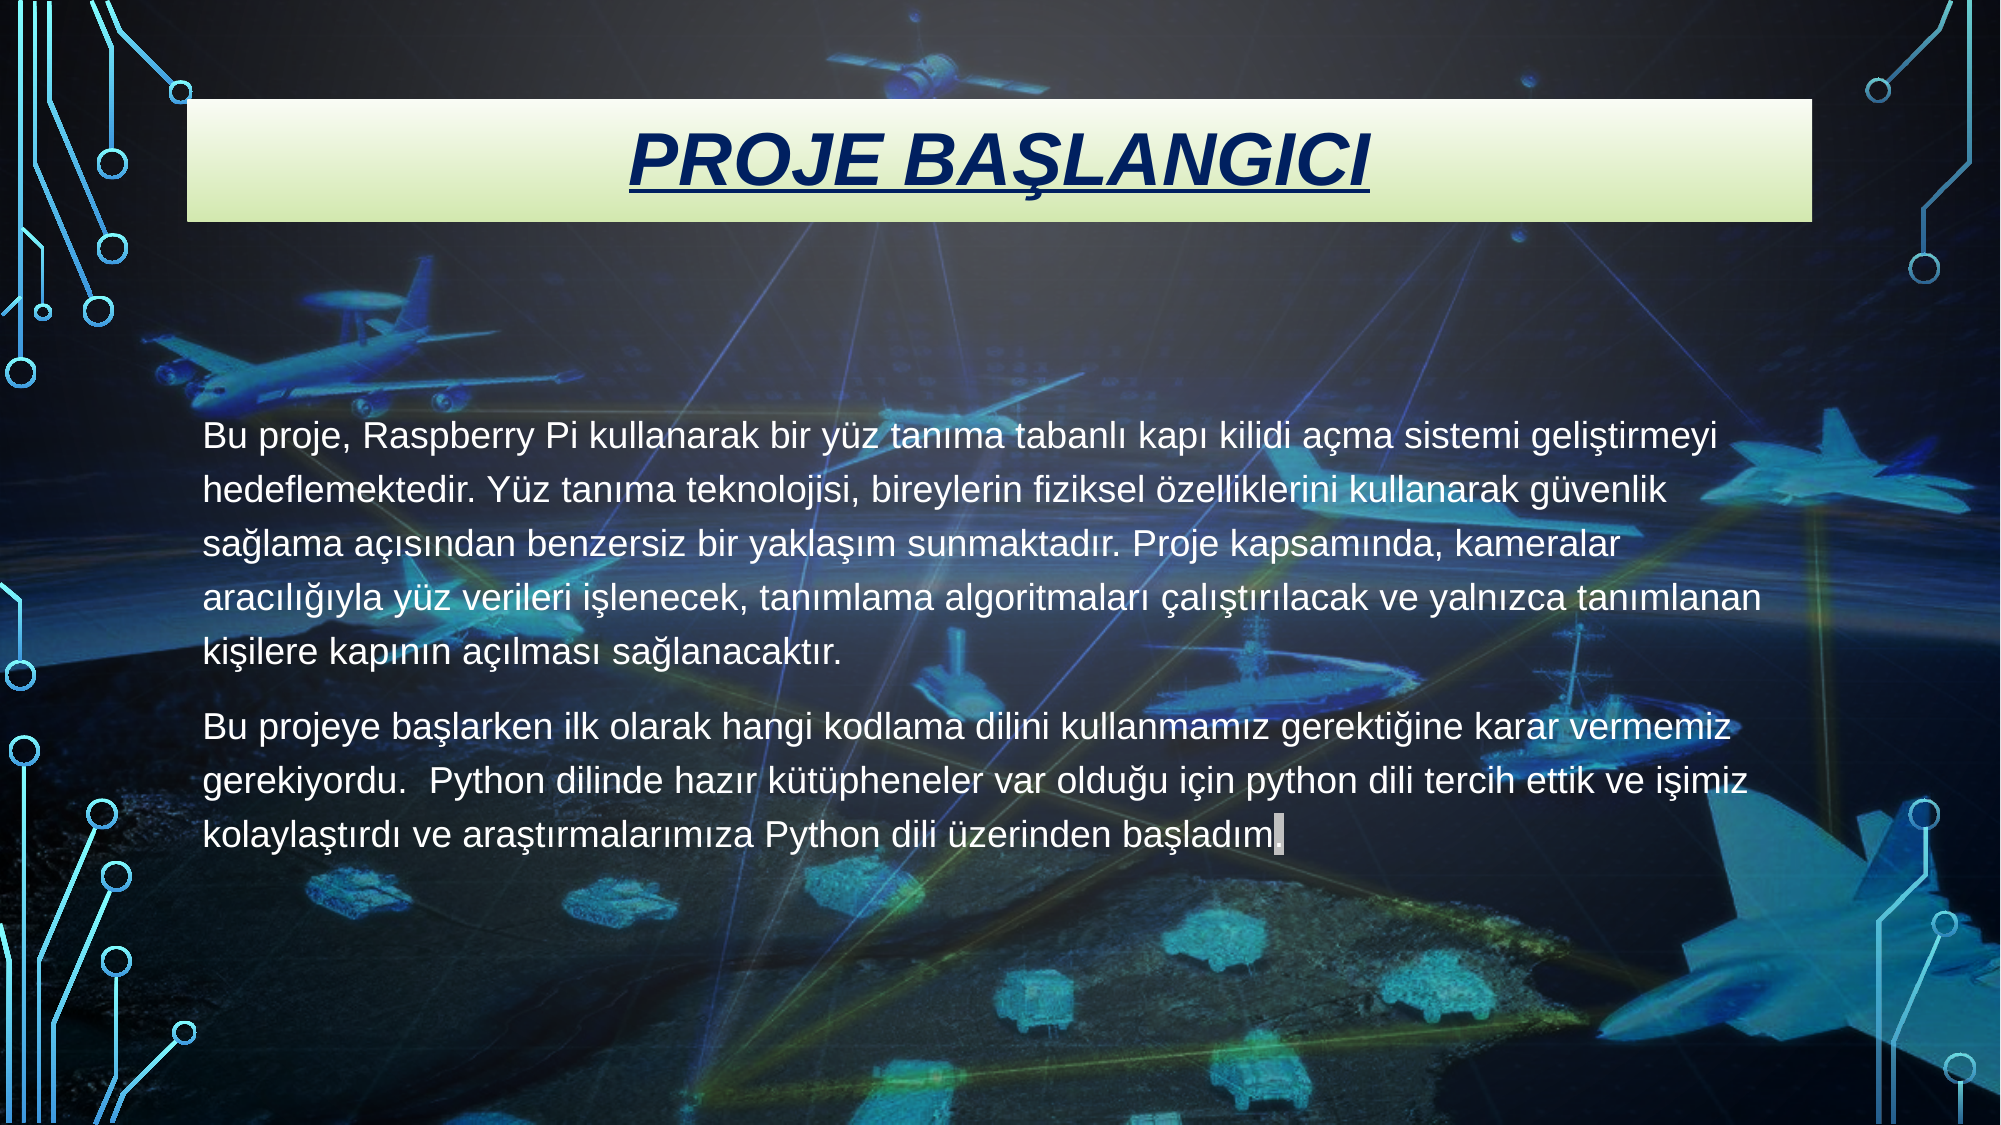

# PROJE BAŞLANGICI
Bu proje, Raspberry Pi kullanarak bir yüz tanıma tabanlı kapı kilidi açma sistemi geliştirmeyi hedeflemektedir. Yüz tanıma teknolojisi, bireylerin fiziksel özelliklerini kullanarak güvenlik sağlama açısından benzersiz bir yaklaşım sunmaktadır. Proje kapsamında, kameralar aracılığıyla yüz verileri işlenecek, tanımlama algoritmaları çalıştırılacak ve yalnızca tanımlanan kişilere kapının açılması sağlanacaktır.
Bu projeye başlarken ilk olarak hangi kodlama dilini kullanmamız gerektiğine karar vermemiz gerekiyordu.  Python dilinde hazır kütüpheneler var olduğu için python dili tercih ettik ve işimiz kolaylaştırdı ve araştırmalarımıza Python dili üzerinden başladım.